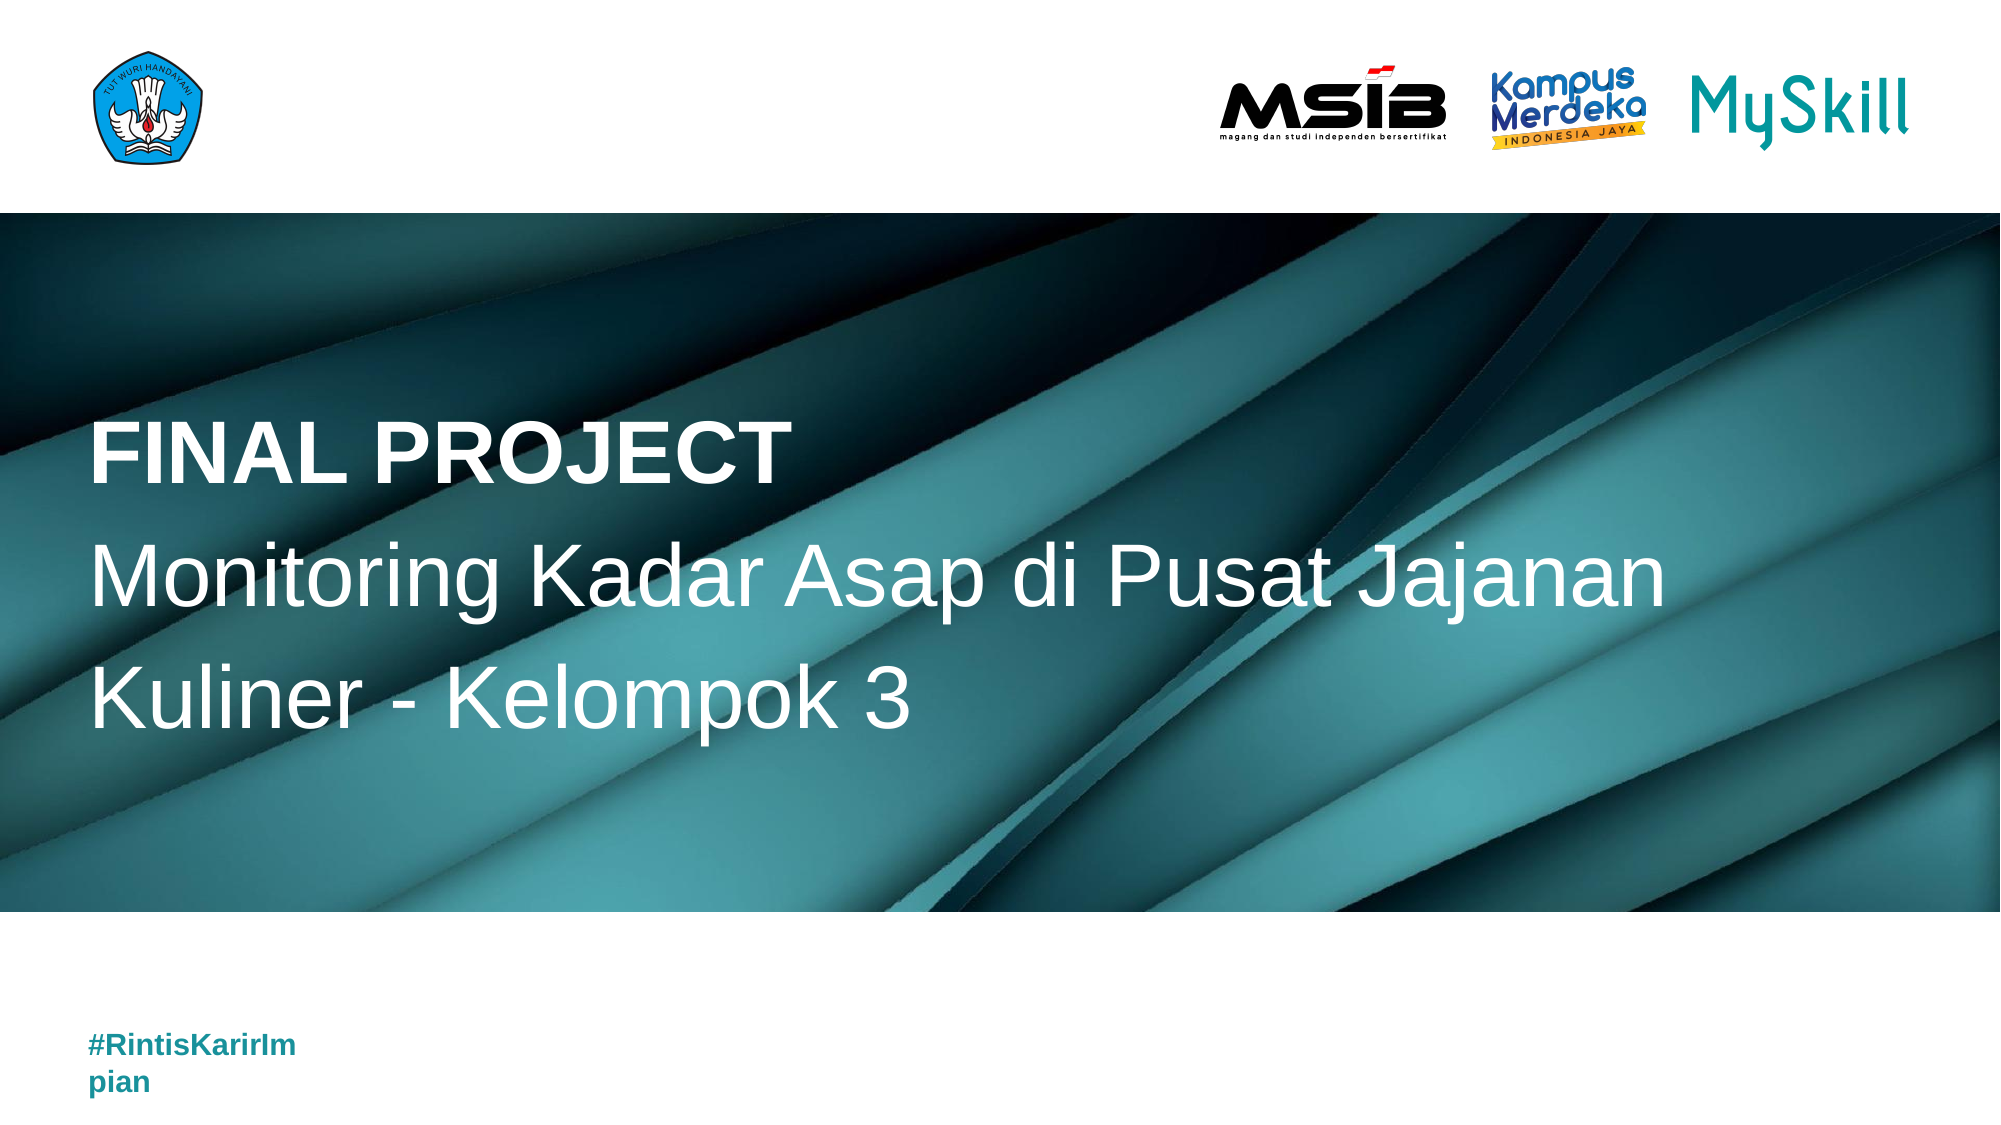

# FINAL PROJECT
Monitoring Kadar Asap di Pusat Jajanan Kuliner - Kelompok 3